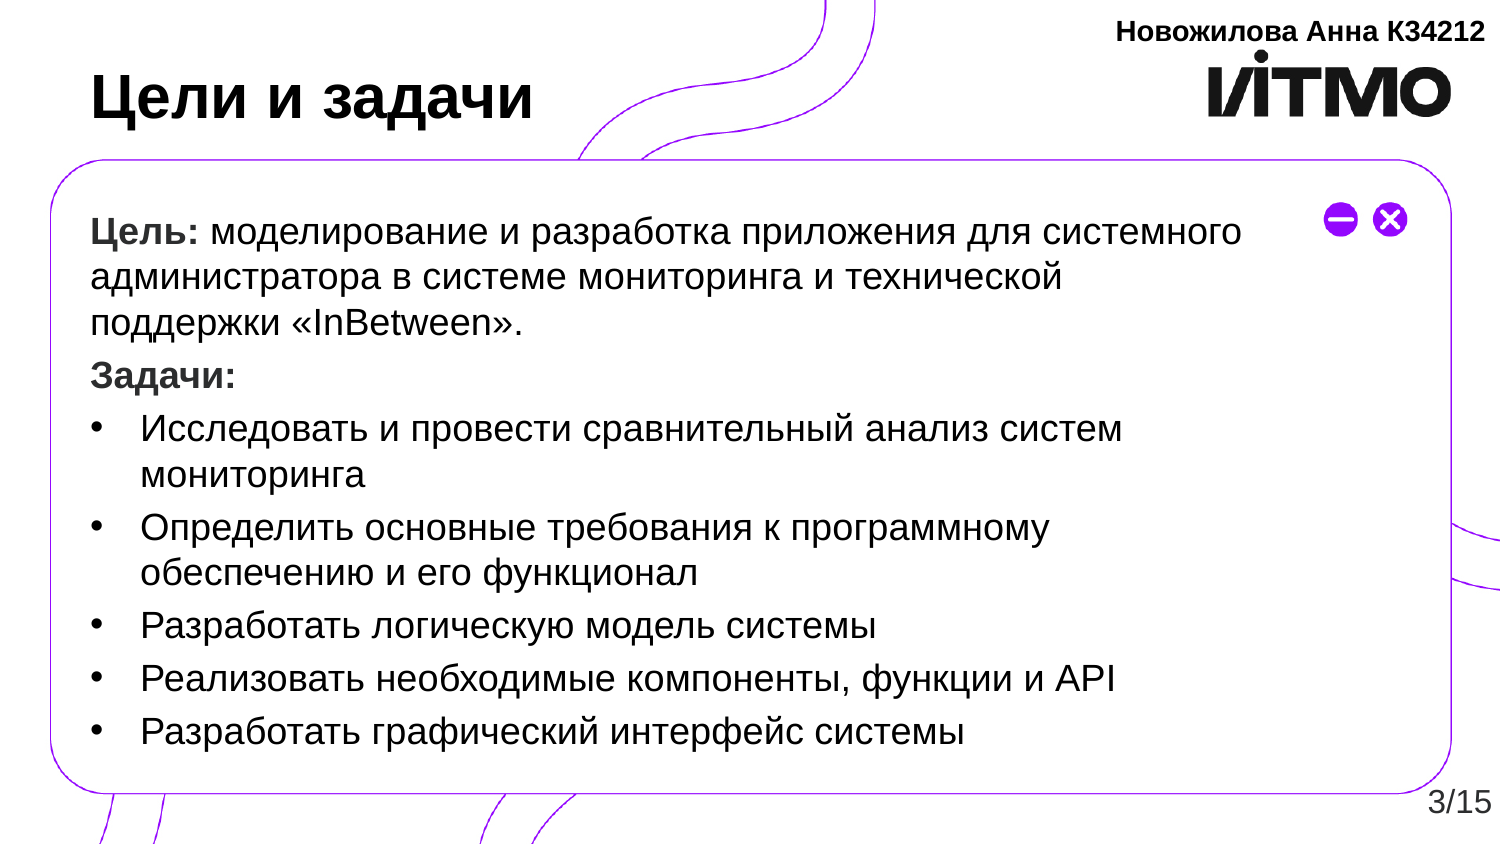

Новожилова Анна К34212
# Цели и задачи
Цель: моделирование и разработка приложения для системного администратора в системе мониторинга и технической поддержки «InBetween».
Задачи:
Исследовать и провести сравнительный анализ систем мониторинга
Определить основные требования к программному обеспечению и его функционал
Разработать логическую модель системы
Реализовать необходимые компоненты, функции и API
Разработать графический интерфейс системы
3/15